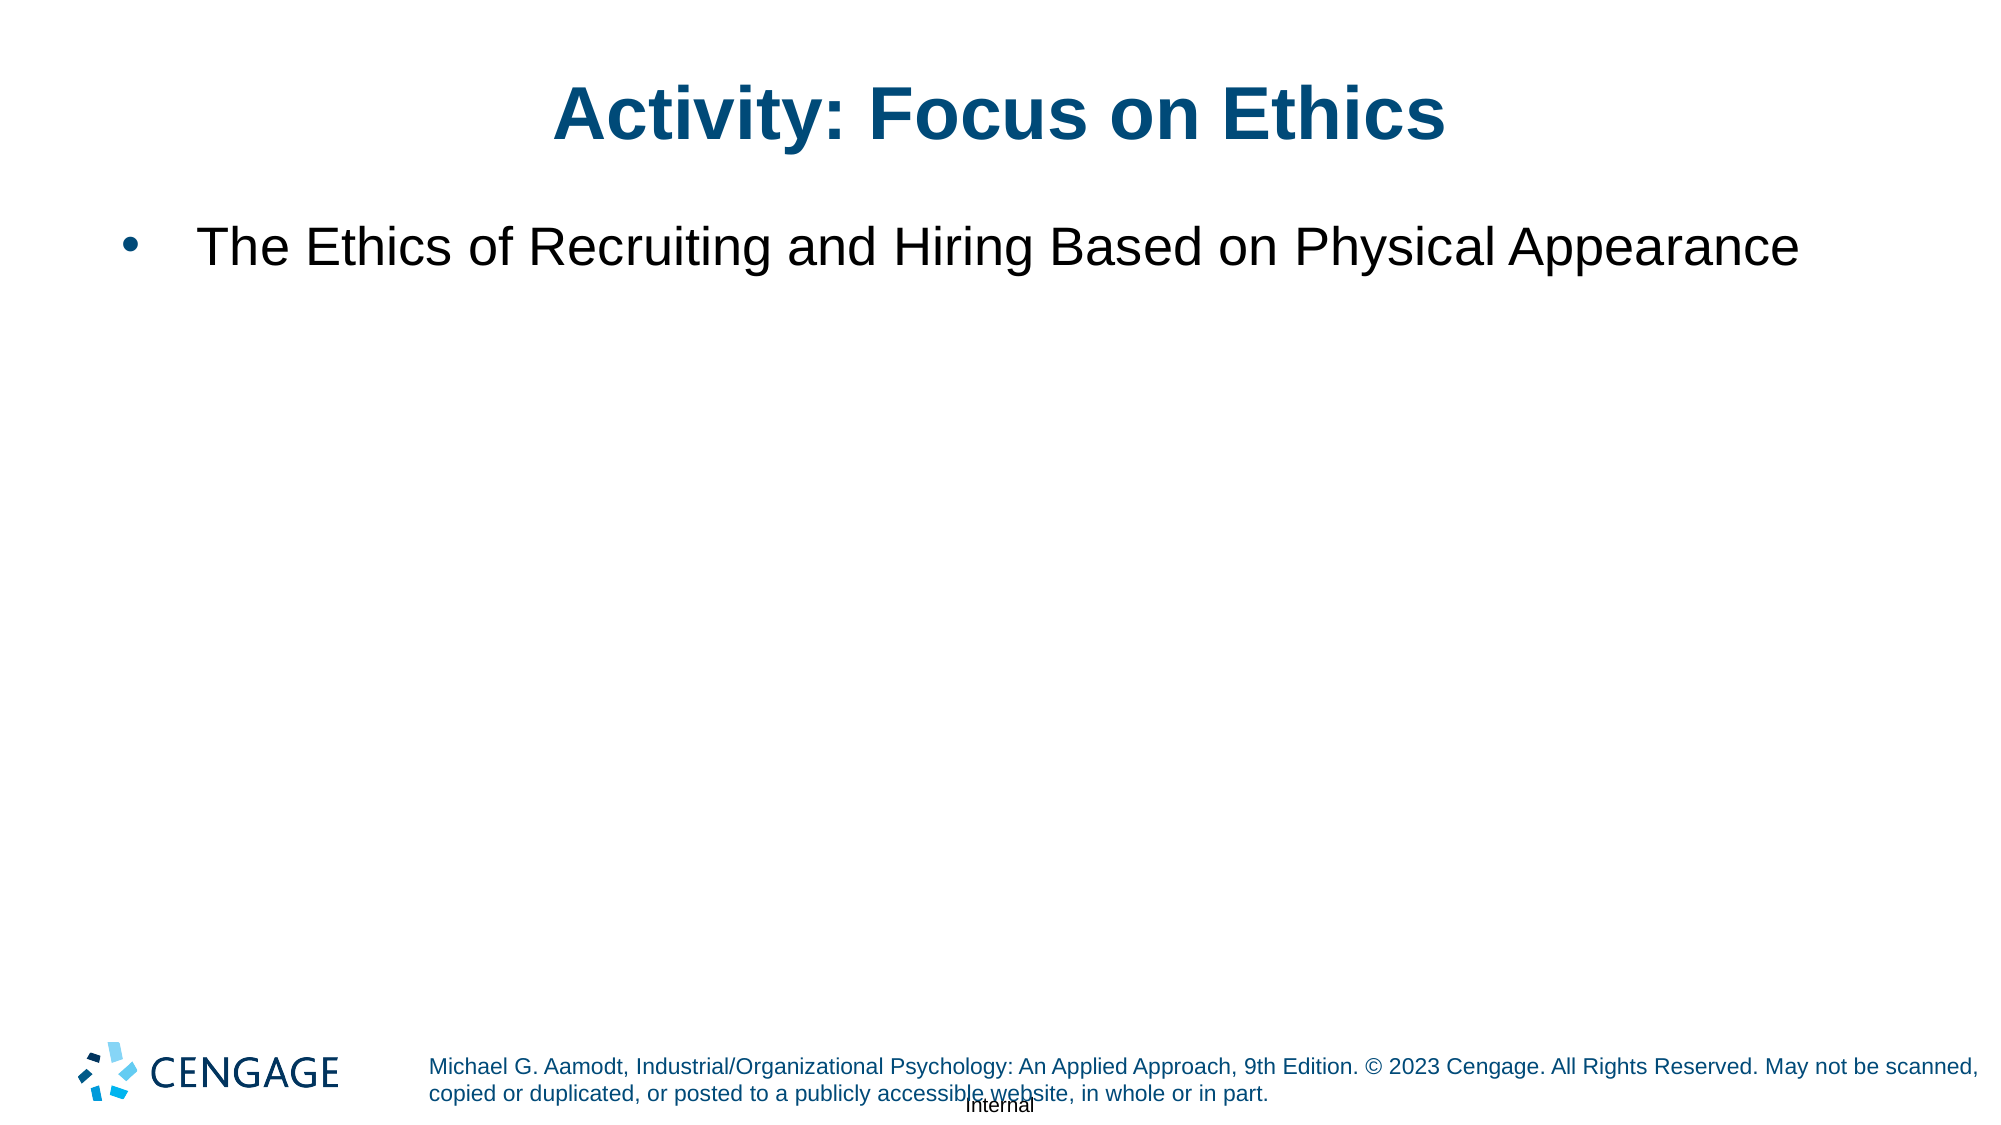

# Activity: Focus on Ethics
The Ethics of Recruiting and Hiring Based on Physical Appearance